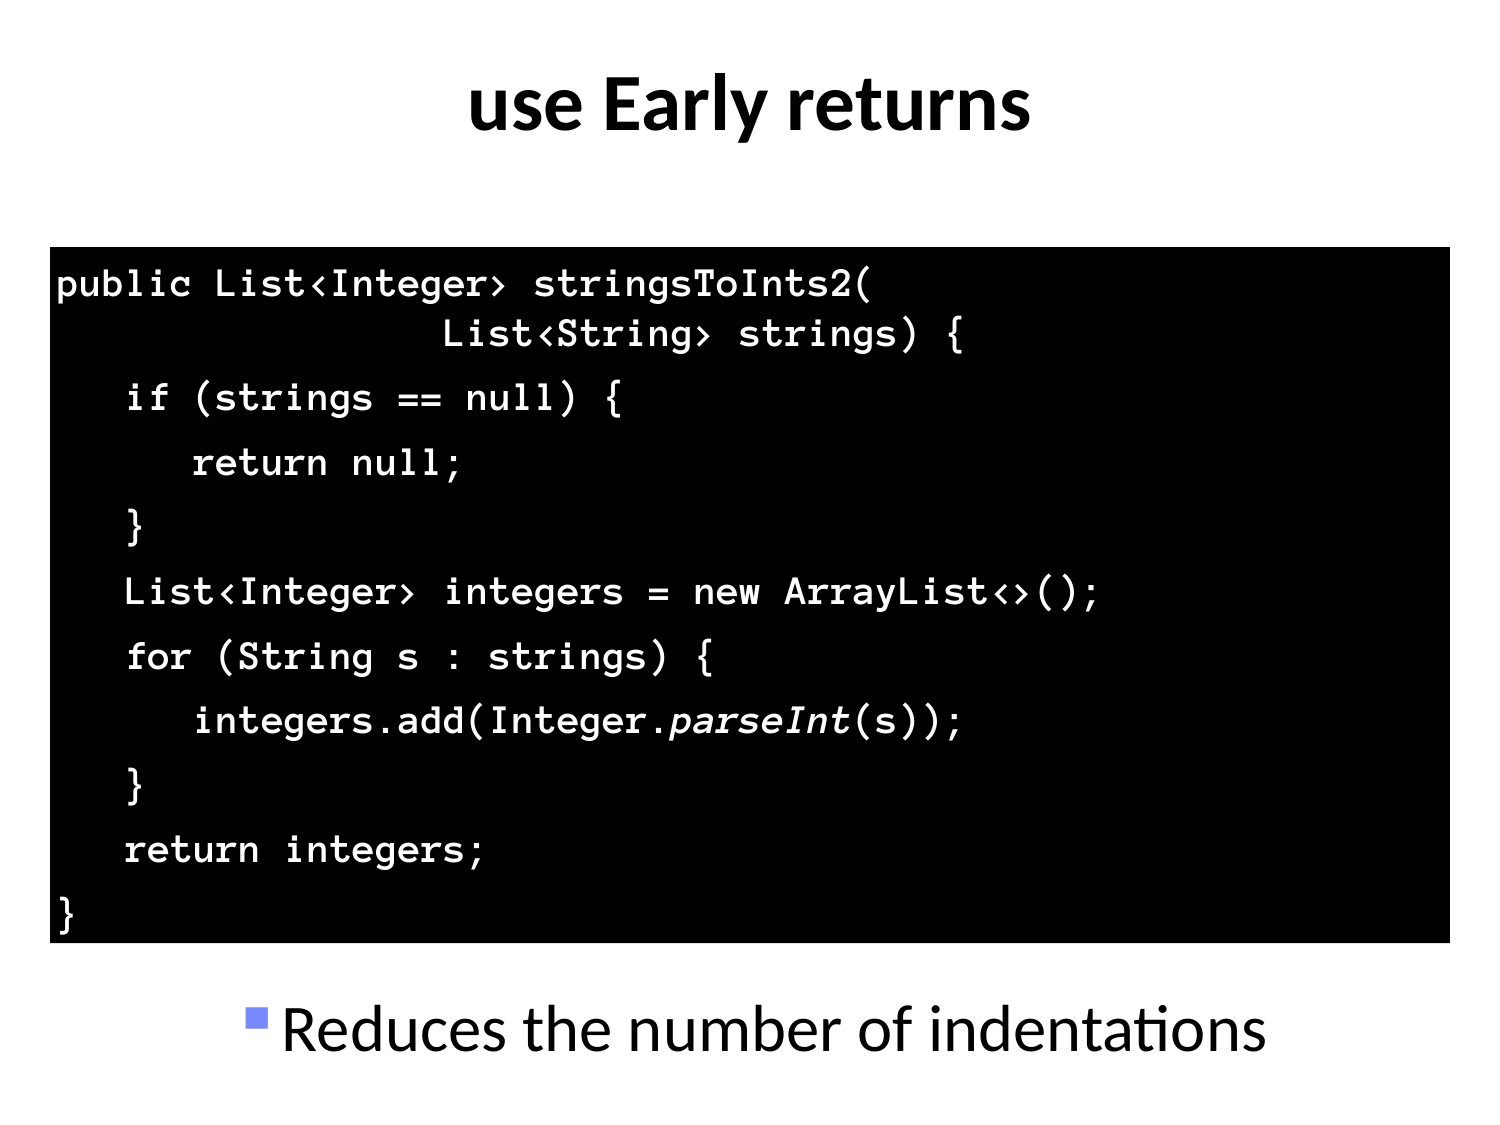

# use Early returns
public List<Integer> stringsToInts2(
                 List<String> strings) {
   if (strings == null) {
      return null;
   }
   List<Integer> integers = new ArrayList<>();
   for (String s : strings) {
      integers.add(Integer.parseInt(s));
   }
   return integers;
}
Reduces the number of indentations